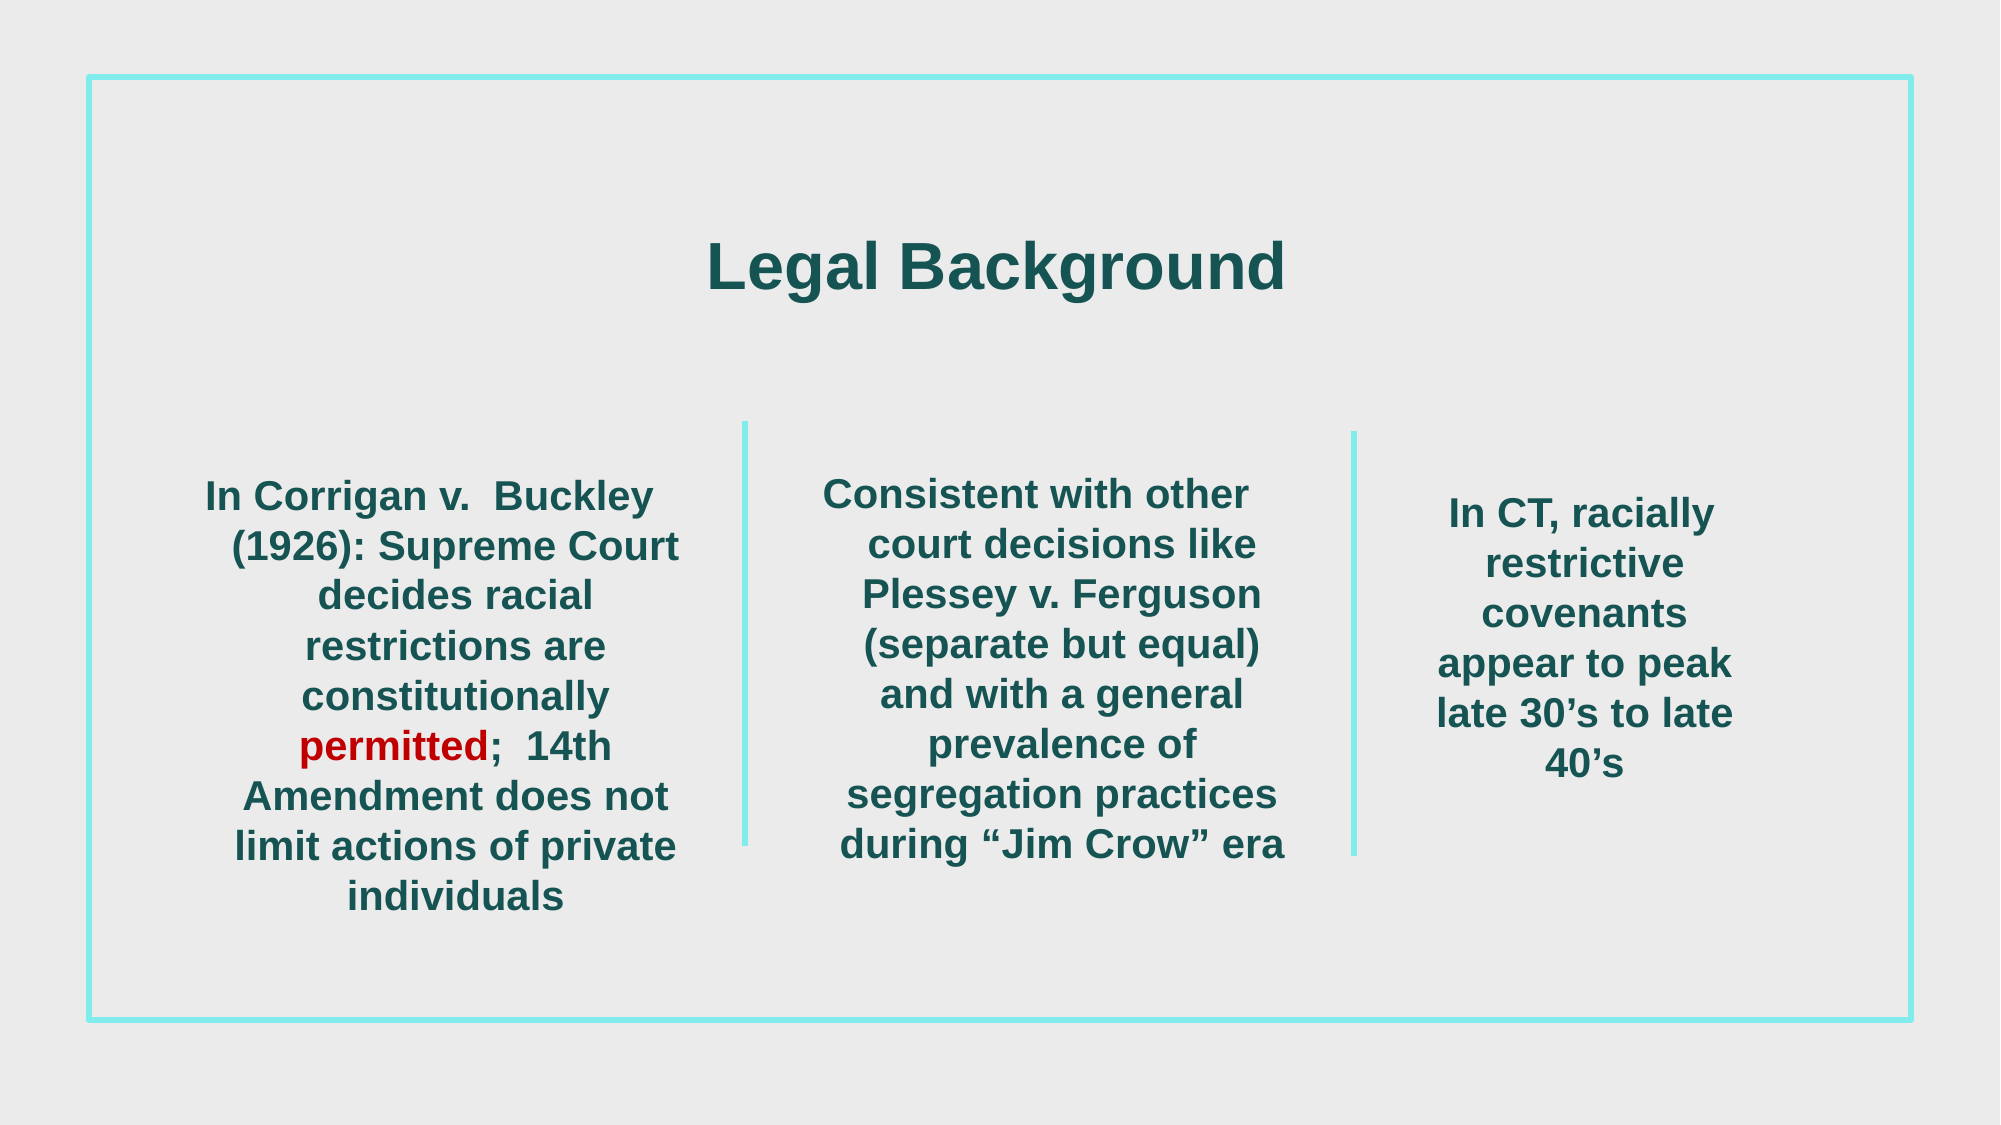

# Legal Background
Consistent with other court decisions like Plessey v. Ferguson (separate but equal) and with a general prevalence of segregation practices during “Jim Crow” era
In Corrigan v.  Buckley (1926): Supreme Court decides racial restrictions are constitutionally permitted;  14th Amendment does not limit actions of private individuals
    In CT, racially restrictive covenants appear to peak late 30’s to late 40’s